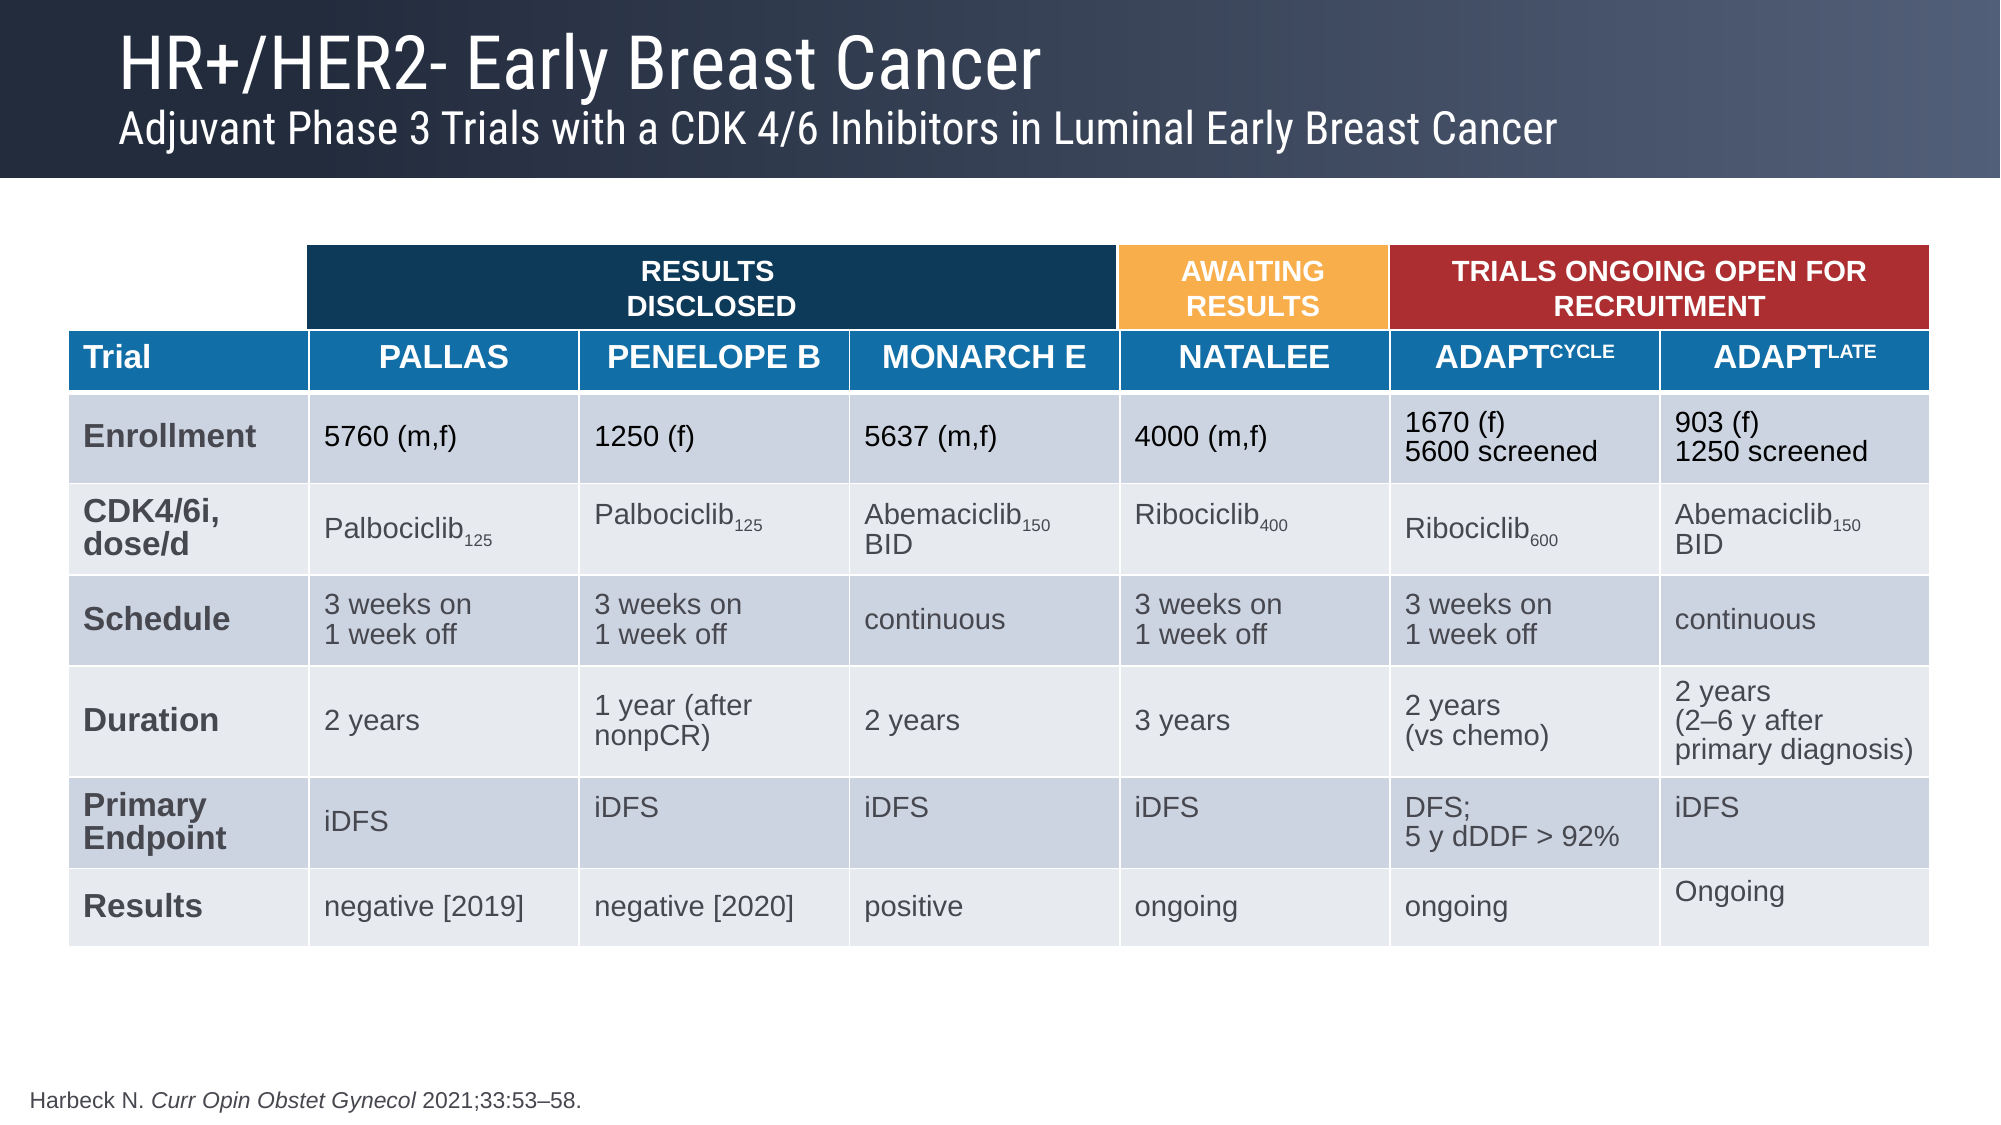

# HR+/HER2- Early Breast Cancer Adjuvant Phase 3 Trials with a CDK 4/6 Inhibitors in Luminal Early Breast Cancer
RESULTS
DISCLOSED
AWAITING RESULTS
TRIALS ONGOING OPEN FOR RECRUITMENT
| Trial | PALLAS | PENELOPE B | MONARCH E | NATALEE | ADAPTCYCLE | ADAPTLATE |
| --- | --- | --- | --- | --- | --- | --- |
| Enrollment | 5760 (m,f) | 1250 (f) | 5637 (m,f) | 4000 (m,f) | 1670 (f) 5600 screened | 903 (f) 1250 screened |
| CDK4/6i, dose/d | Palbociclib125 | Palbociclib125 | Abemaciclib150 BID | Ribociclib400 | Ribociclib600 | Abemaciclib150 BID |
| Schedule | 3 weeks on 1 week off | 3 weeks on 1 week off | continuous | 3 weeks on 1 week off | 3 weeks on 1 week off | continuous |
| Duration | 2 years | 1 year (after nonpCR) | 2 years | 3 years | 2 years (vs chemo) | 2 years (2–6 y after primary diagnosis) |
| Primary Endpoint | iDFS | iDFS | iDFS | iDFS | DFS; 5 y dDDF > 92% | iDFS |
| Results | negative [2019] | negative [2020] | positive | ongoing | ongoing | Ongoing |
Harbeck N. Curr Opin Obstet Gynecol 2021;33:53–58.